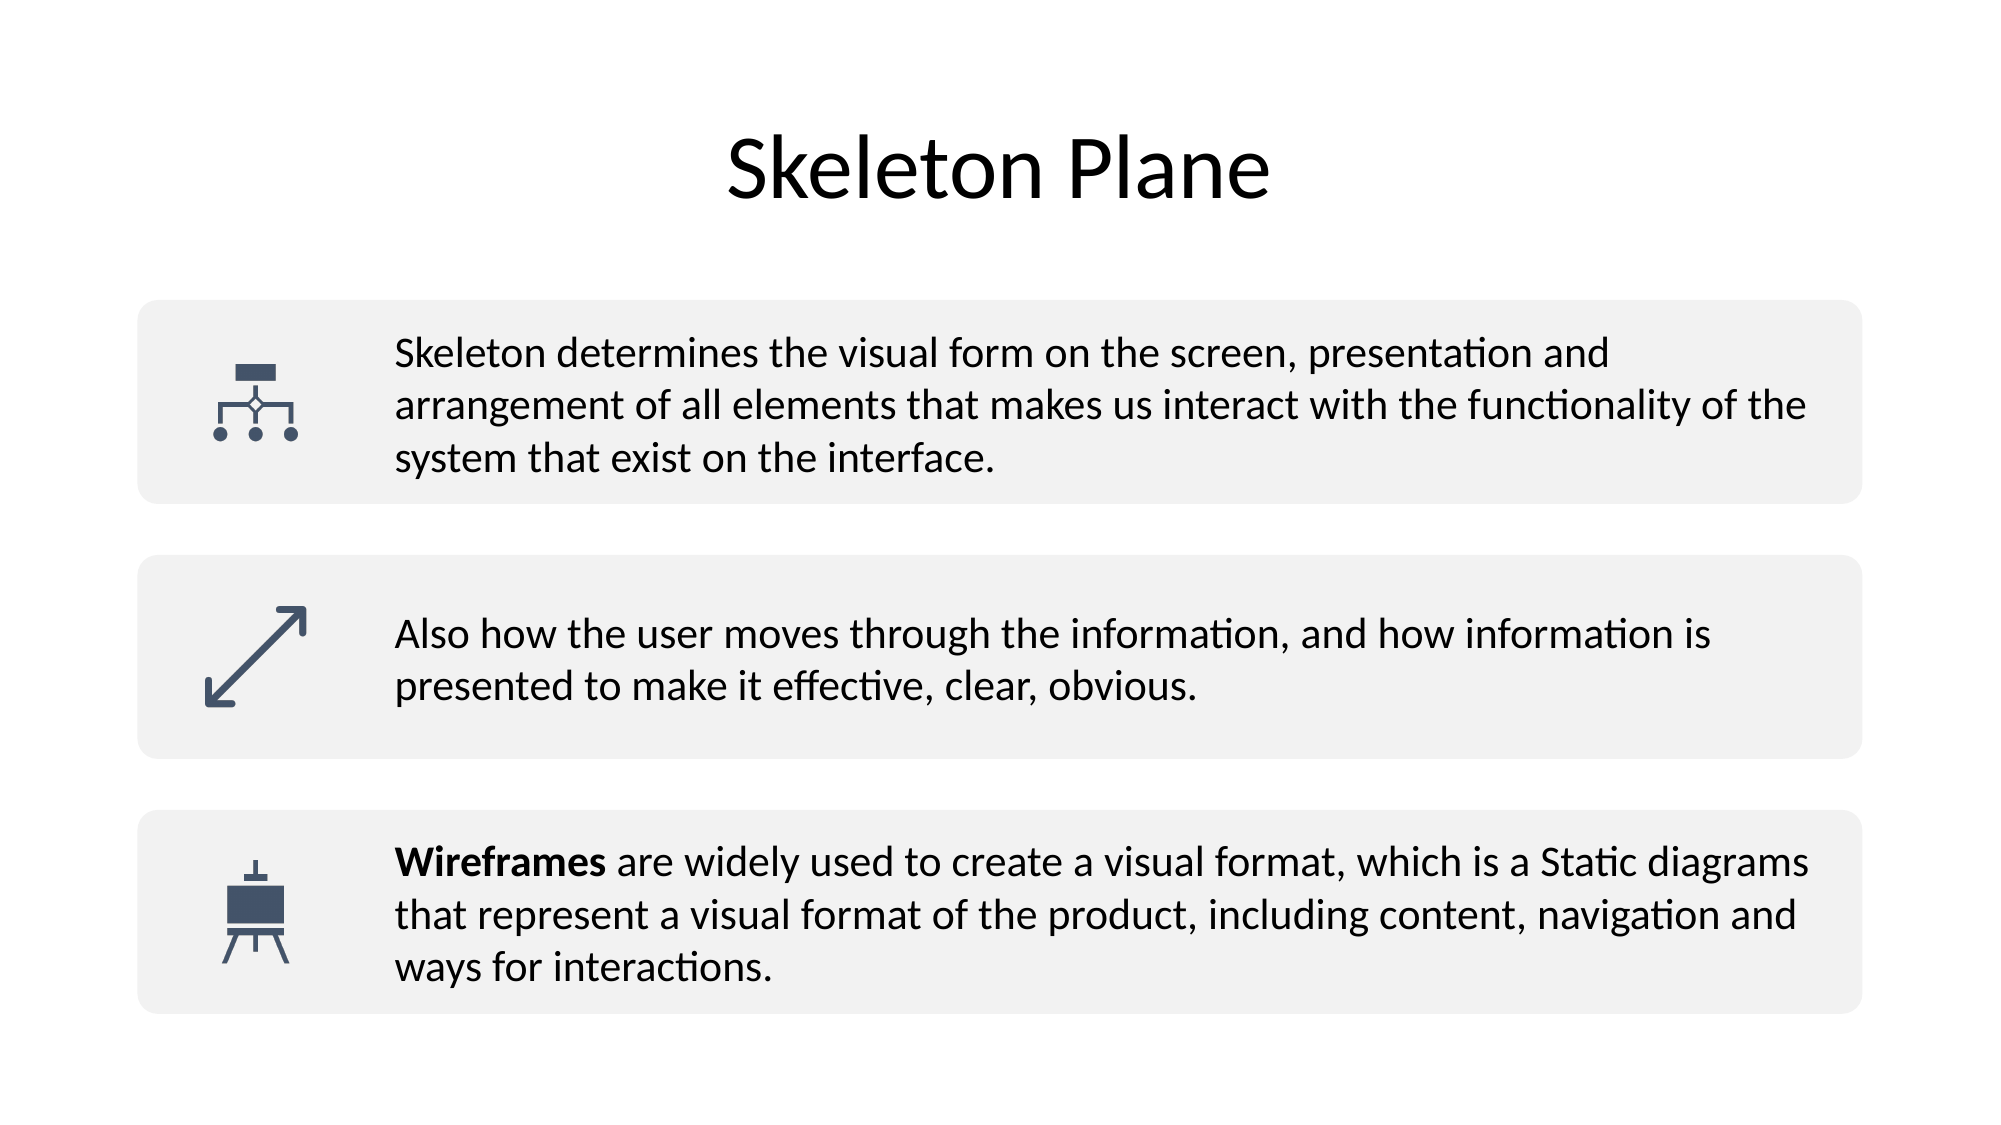

# Skeleton Plane
Skeleton determines the visual form on the screen, presentation and arrangement of all elements that makes us interact with the functionality of the system that exist on the interface.
Also how the user moves through the information, and how information is presented to make it effective, clear, obvious.
Wireframes are widely used to create a visual format, which is a Static diagrams that represent a visual format of the product, including content, navigation and ways for interactions.